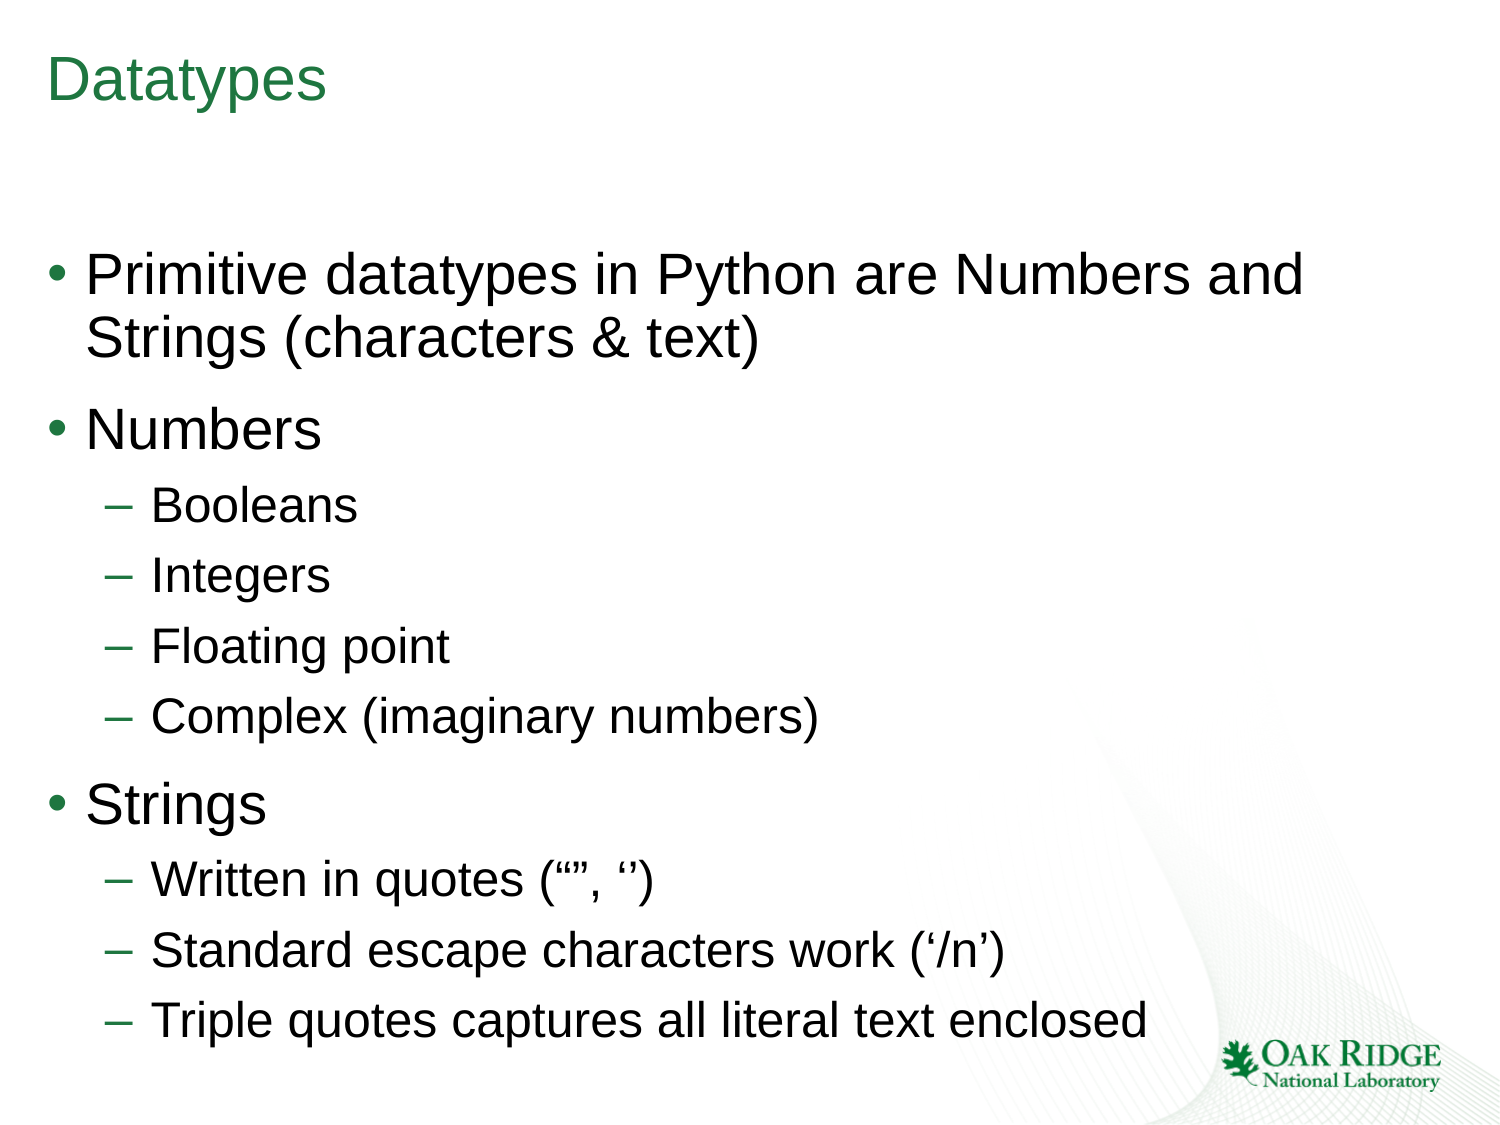

# Datatypes
Primitive datatypes in Python are Numbers and Strings (characters & text)
Numbers
Booleans
Integers
Floating point
Complex (imaginary numbers)
Strings
Written in quotes (“”, ‘’)
Standard escape characters work (‘/n’)
Triple quotes captures all literal text enclosed